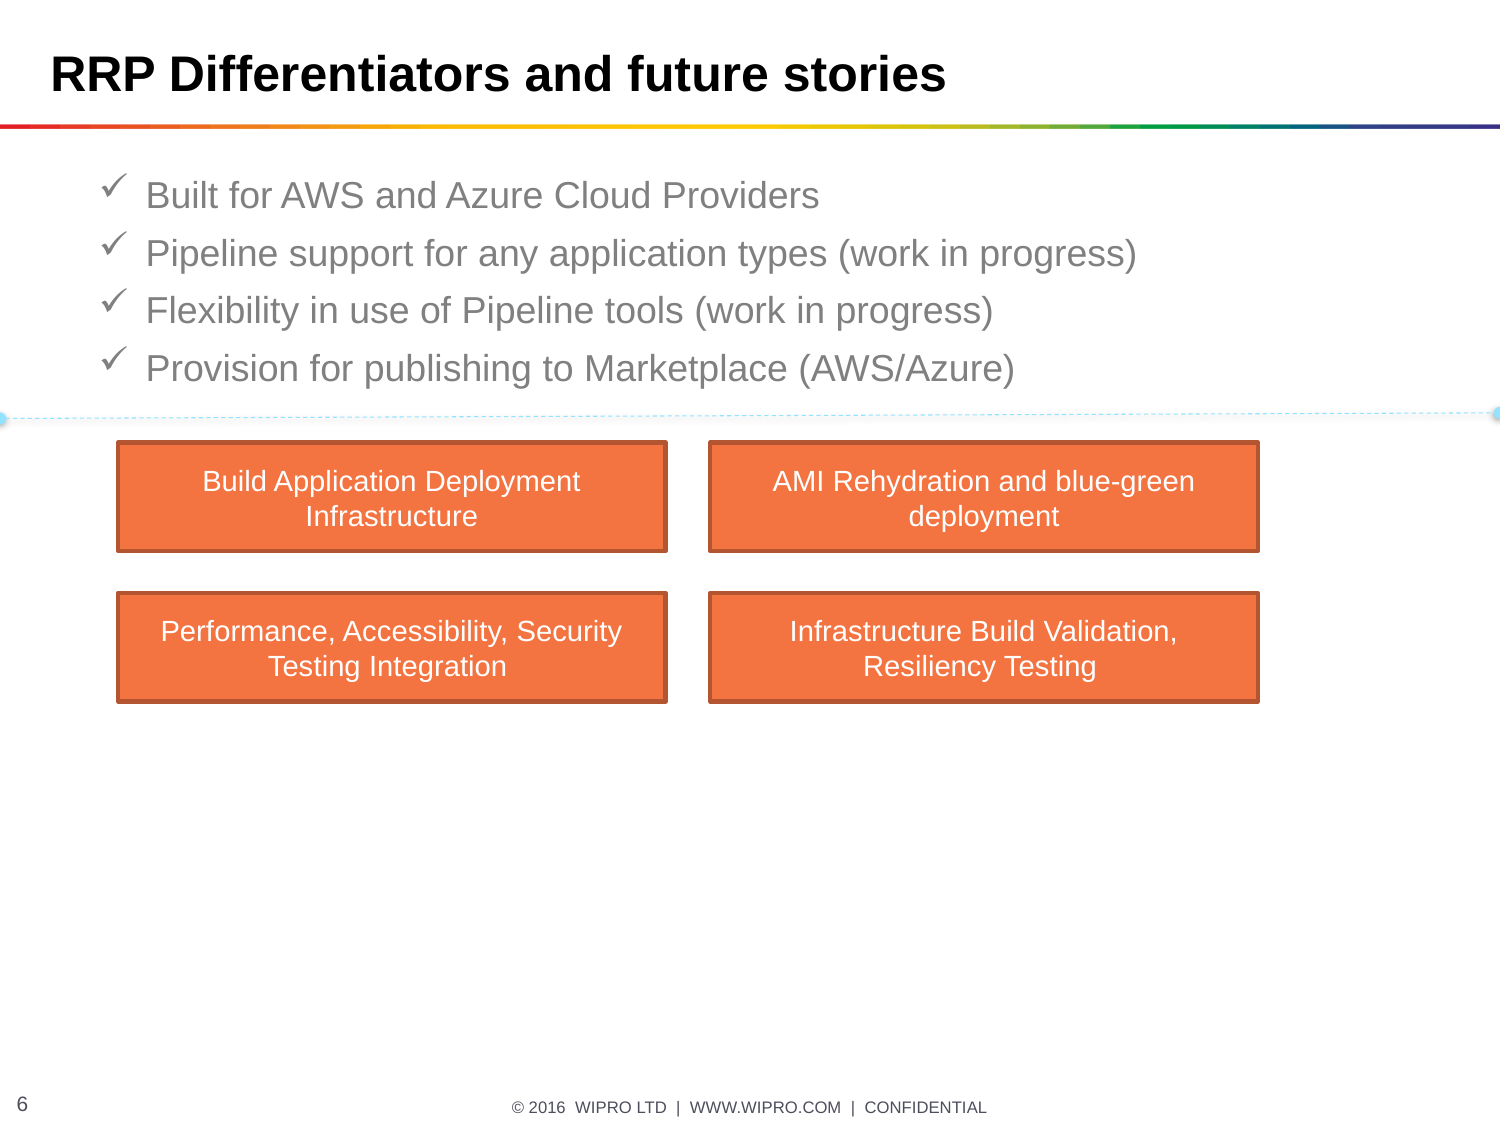

# RRP Differentiators and future stories
Built for AWS and Azure Cloud Providers
Pipeline support for any application types (work in progress)
Flexibility in use of Pipeline tools (work in progress)
Provision for publishing to Marketplace (AWS/Azure)
Build Application Deployment Infrastructure
AMI Rehydration and blue-green deployment
Performance, Accessibility, Security Testing Integration
Infrastructure Build Validation, Resiliency Testing